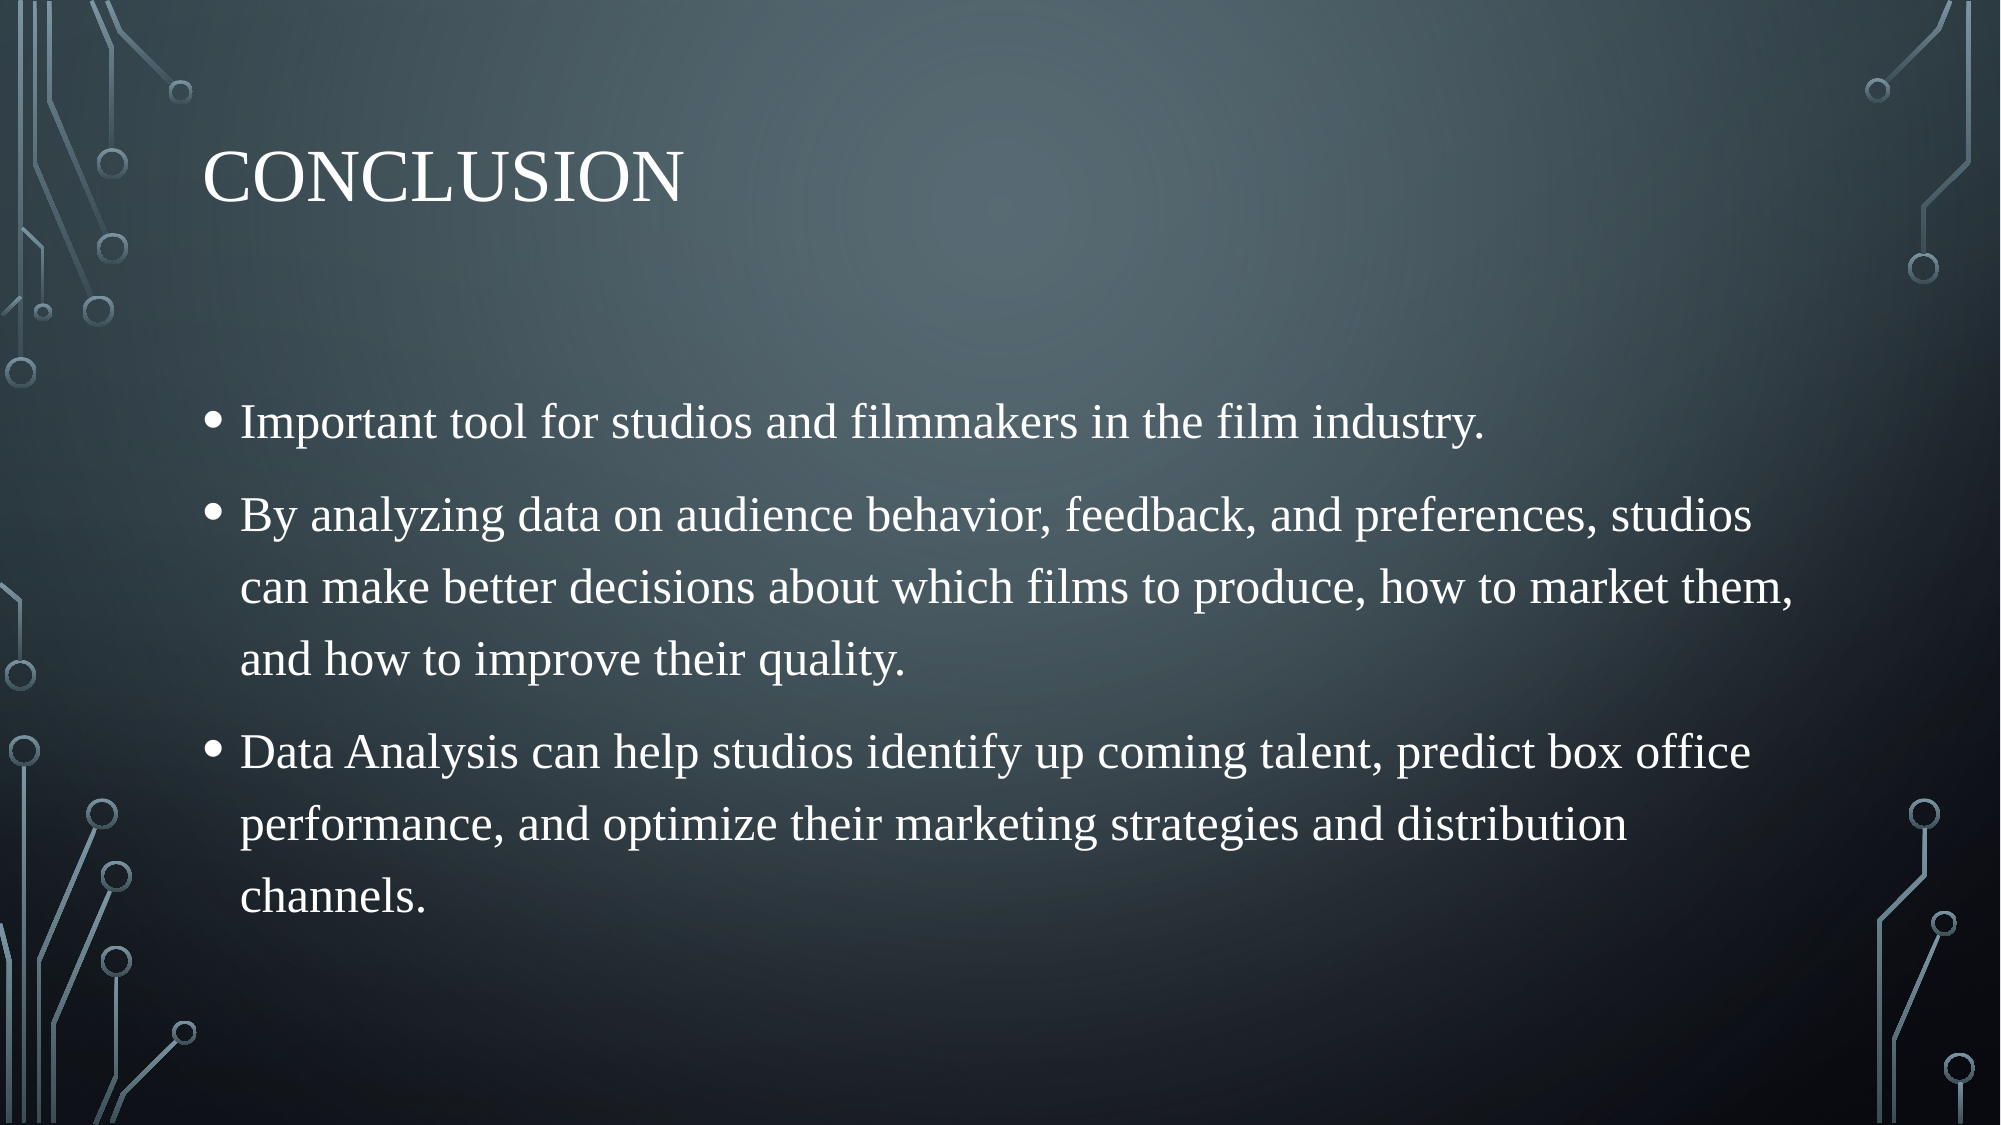

# CONCLUSION
Important tool for studios and filmmakers in the film industry.
By analyzing data on audience behavior, feedback, and preferences, studios can make better decisions about which films to produce, how to market them, and how to improve their quality.
Data Analysis can help studios identify up coming talent, predict box office performance, and optimize their marketing strategies and distribution channels.